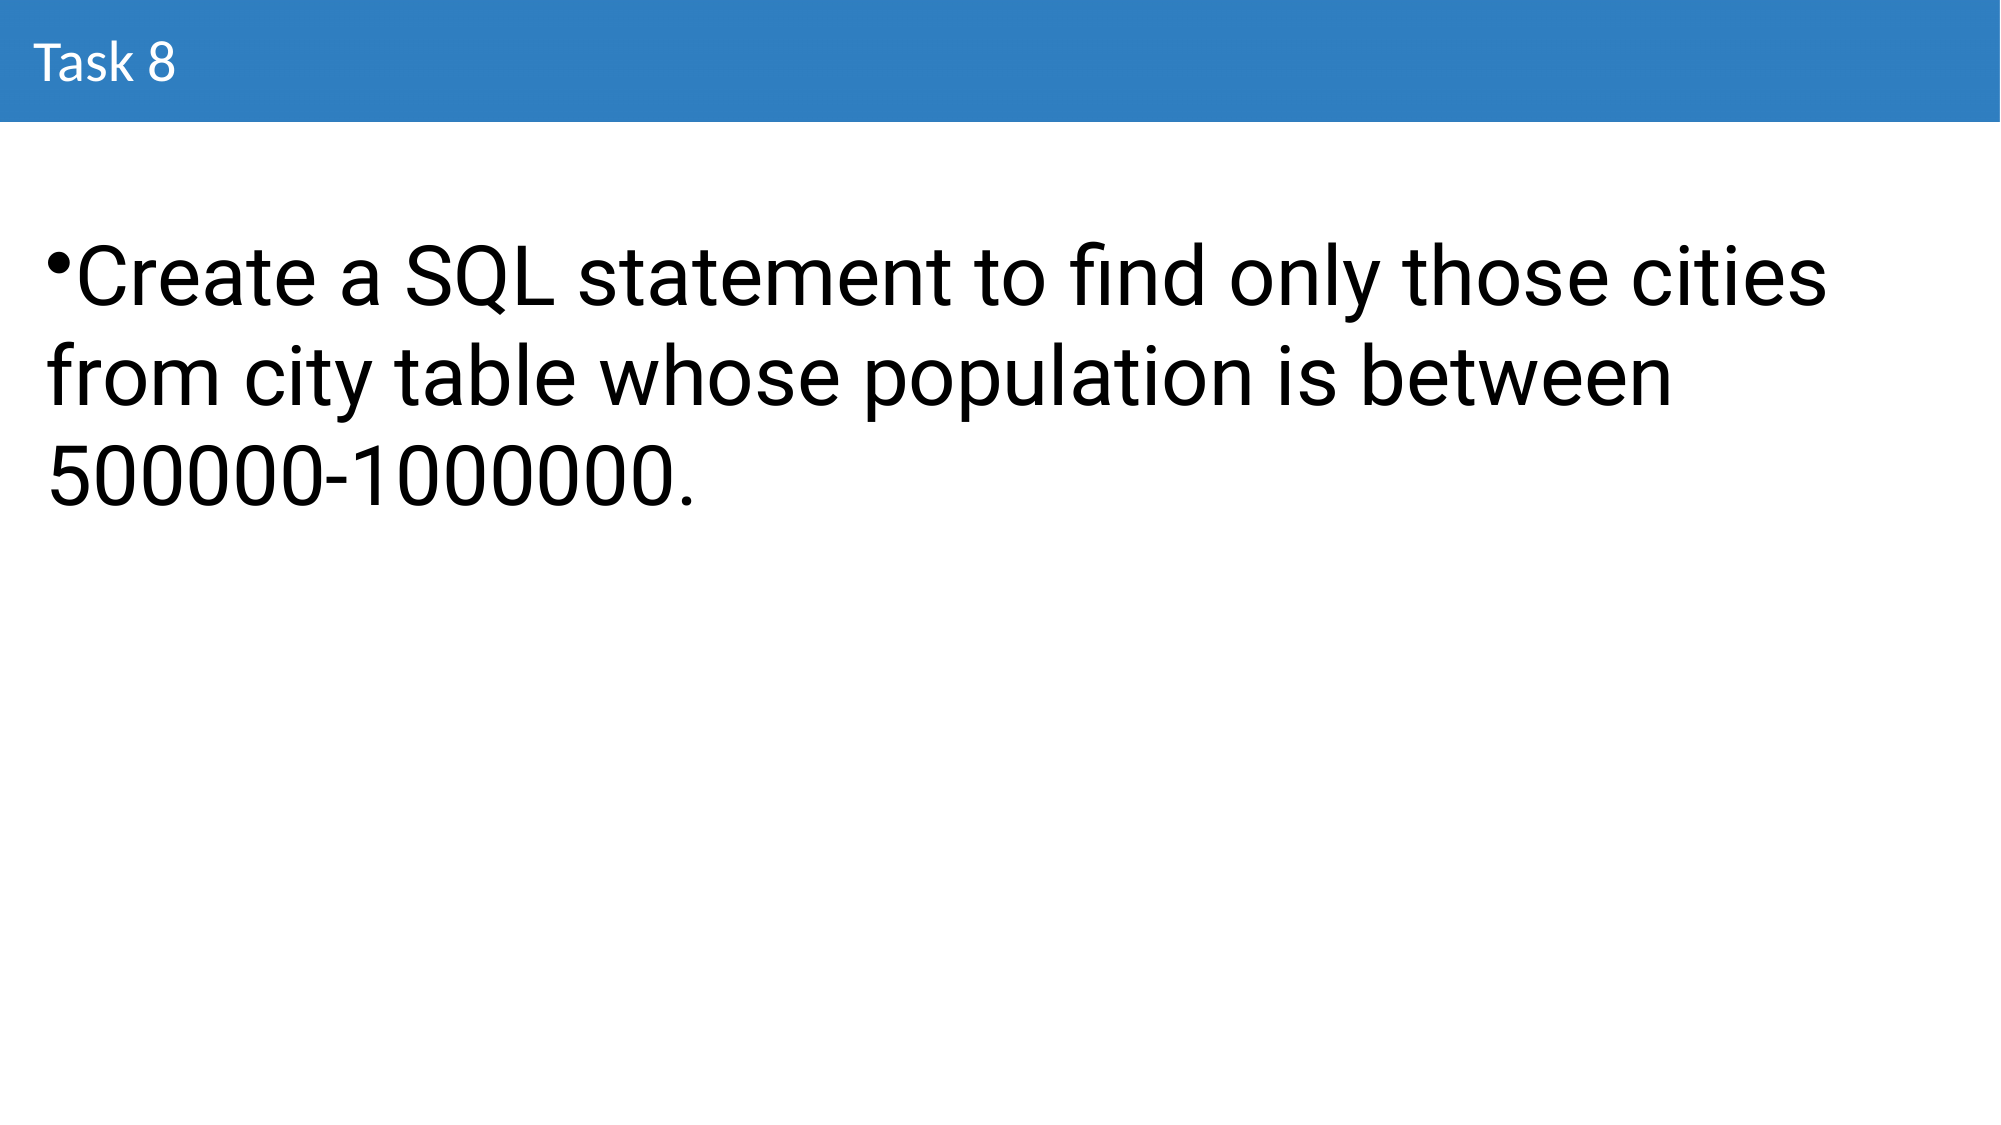

# Task 8
Create a SQL statement to find only those cities from city table whose population is between 500000-1000000.